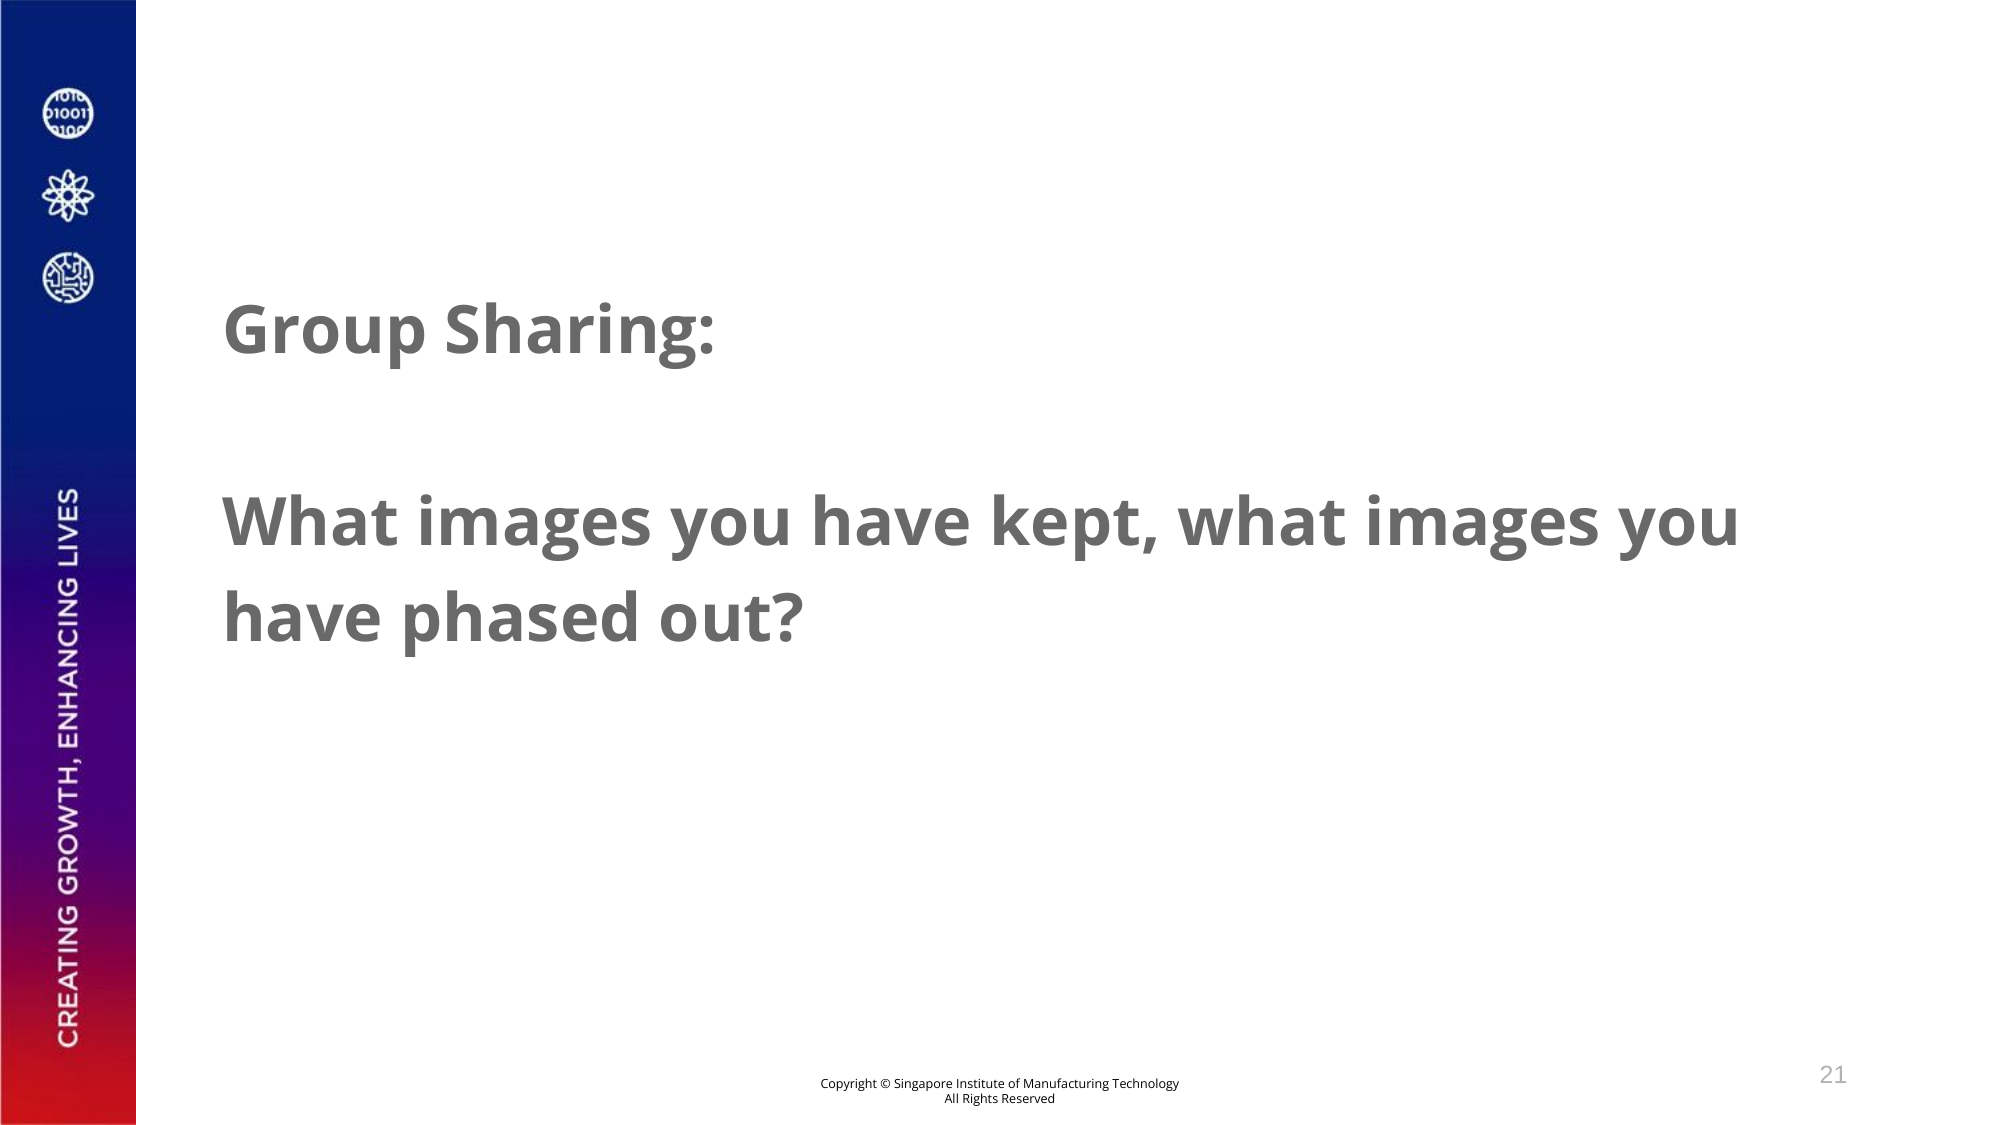

Group Sharing:

What images you have kept, what images you have phased out?
21